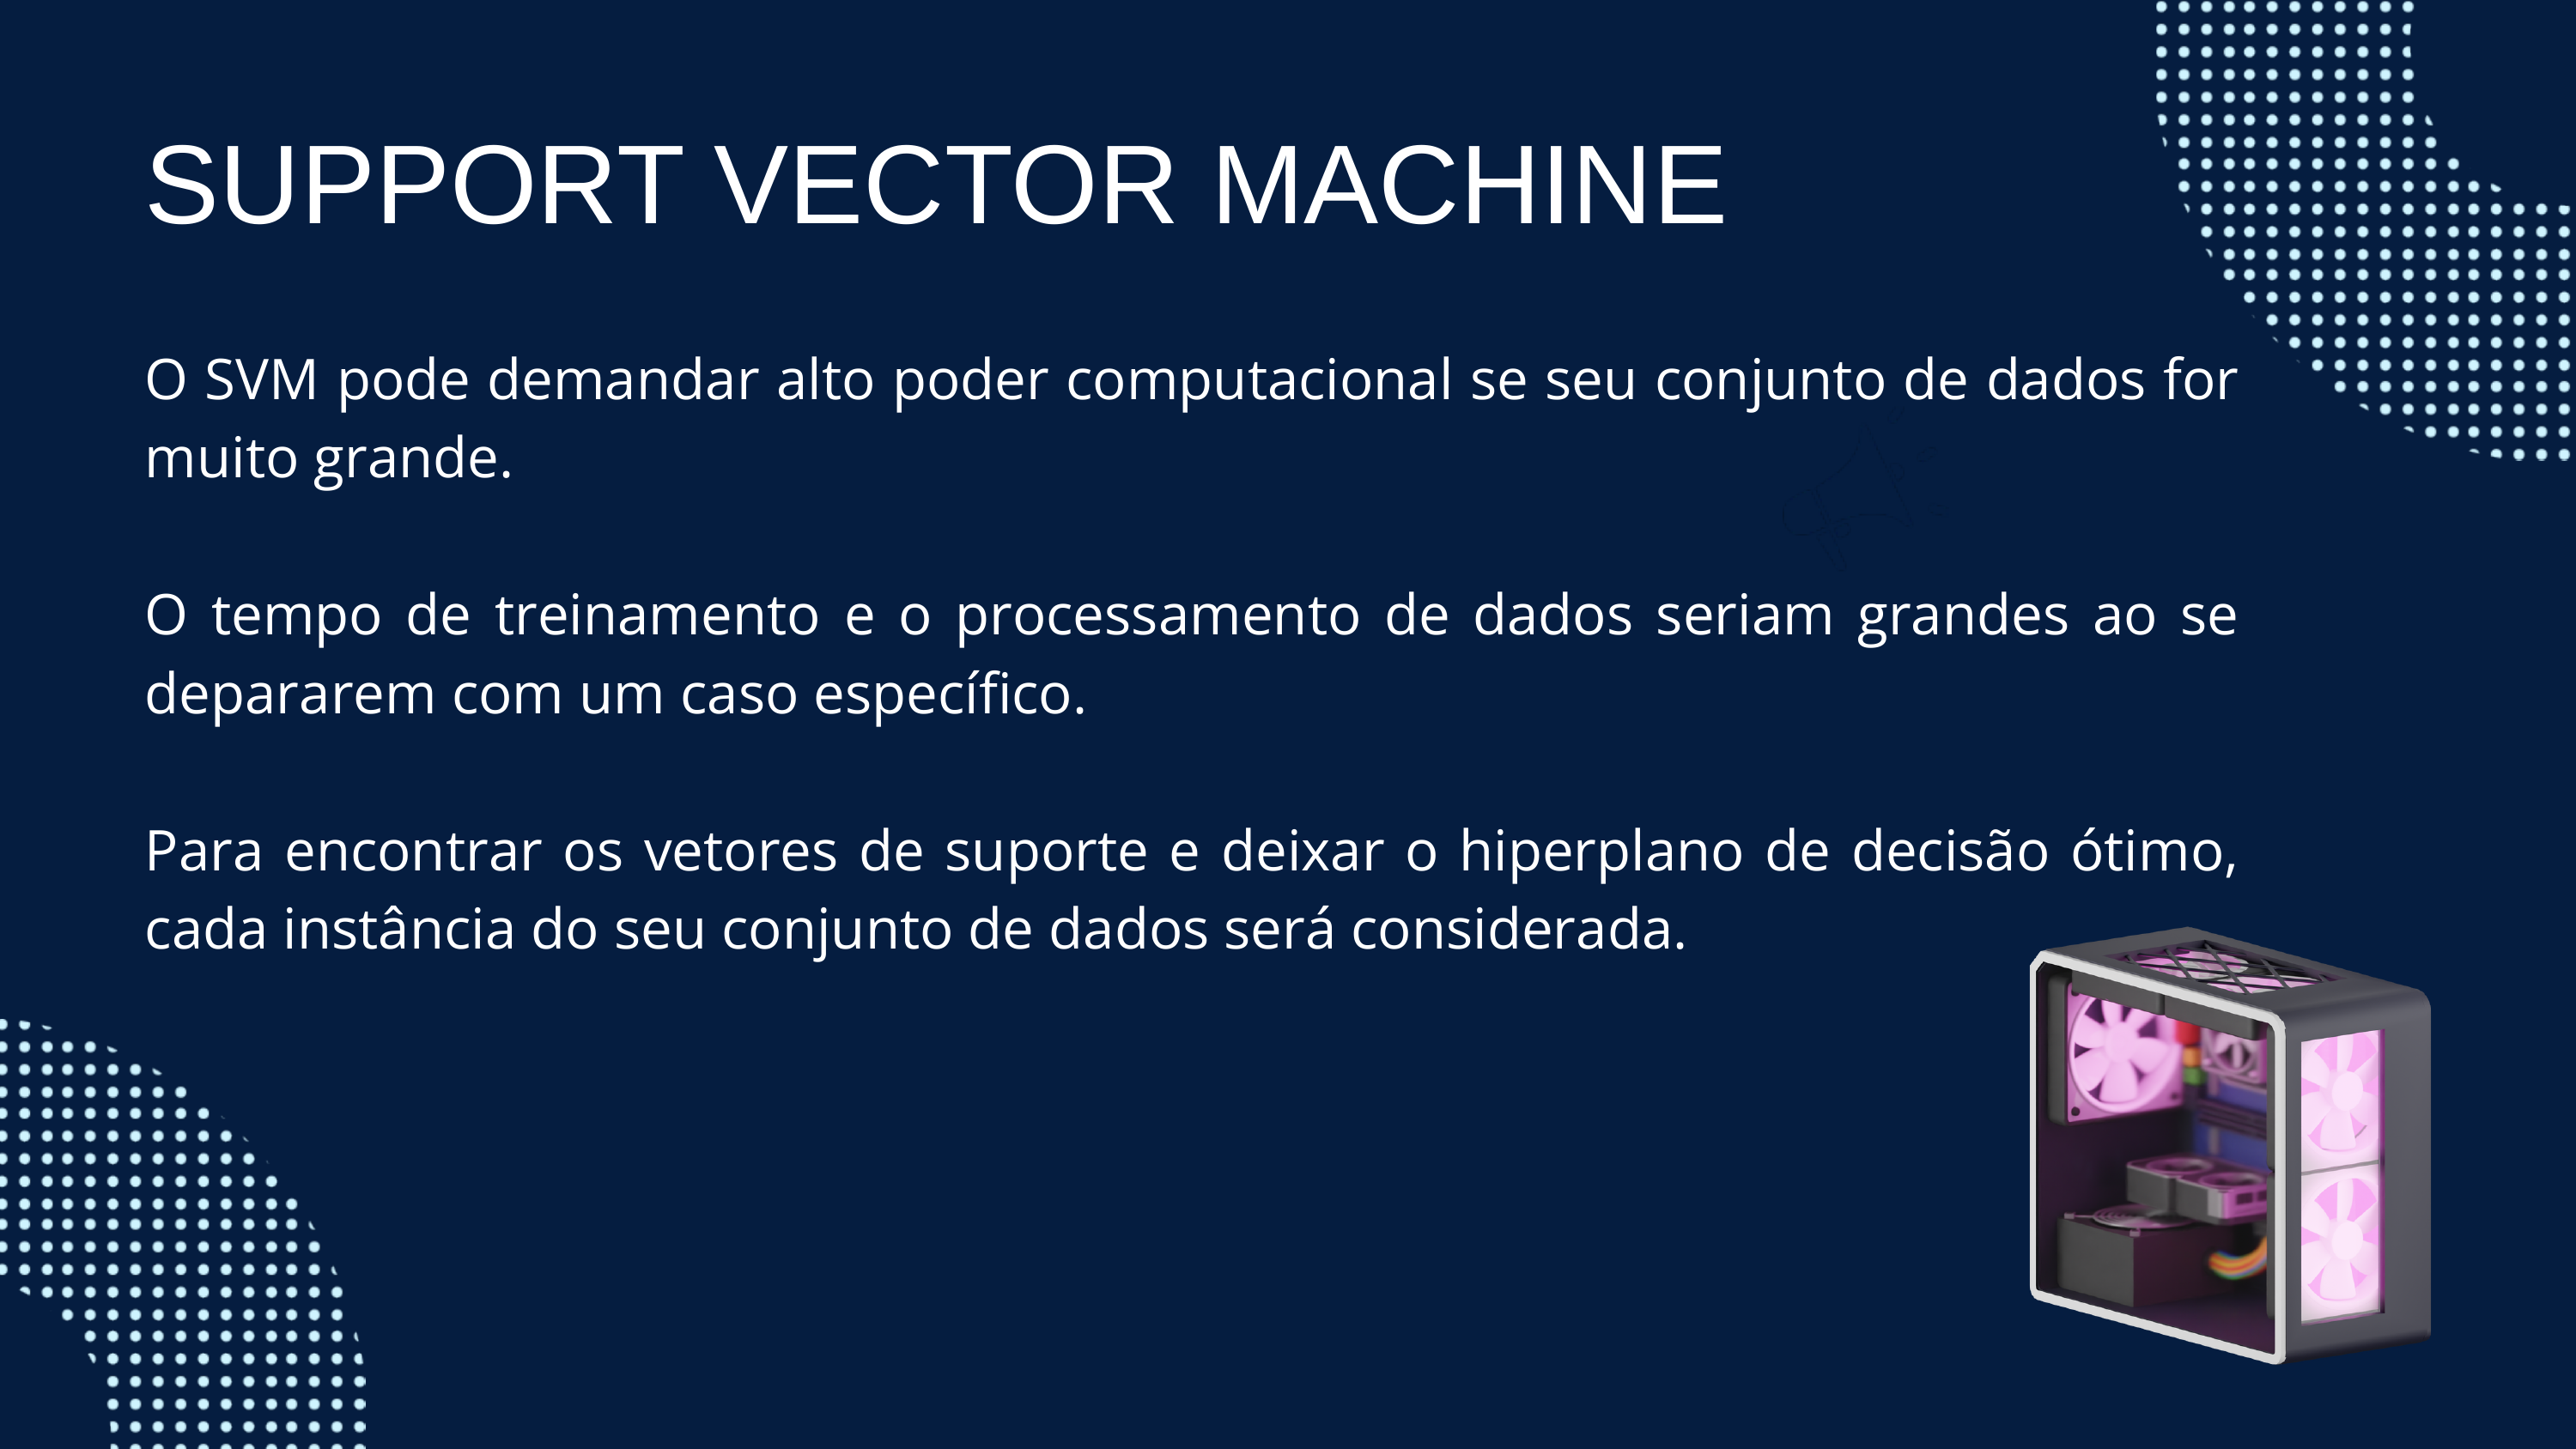

SUPPORT VECTOR MACHINE
O SVM pode demandar alto poder computacional se seu conjunto de dados for muito grande.

O tempo de treinamento e o processamento de dados seriam grandes ao se depararem com um caso específico.

Para encontrar os vetores de suporte e deixar o hiperplano de decisão ótimo, cada instância do seu conjunto de dados será considerada.